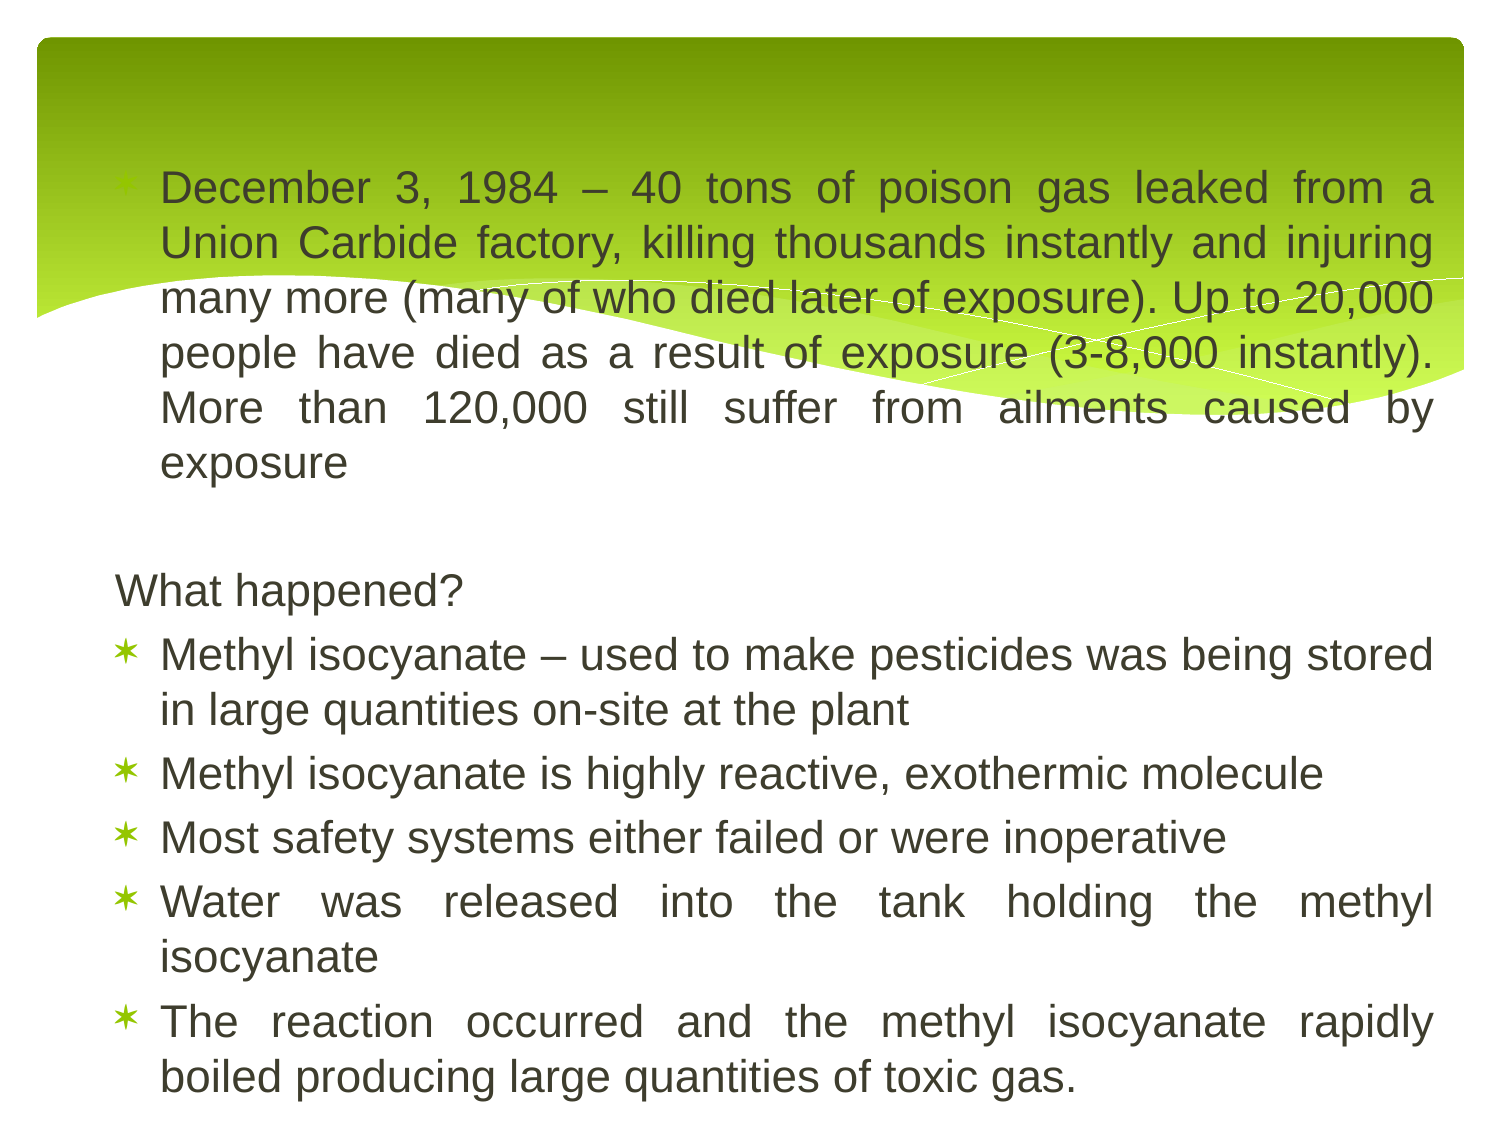

December 3, 1984 – 40 tons of poison gas leaked from a Union Carbide factory, killing thousands instantly and injuring many more (many of who died later of exposure). Up to 20,000 people have died as a result of exposure (3-8,000 instantly). More than 120,000 still suffer from ailments caused by exposure

What happened?
Methyl isocyanate – used to make pesticides was being stored in large quantities on-site at the plant
Methyl isocyanate is highly reactive, exothermic molecule
Most safety systems either failed or were inoperative
Water was released into the tank holding the methyl isocyanate
The reaction occurred and the methyl isocyanate rapidly boiled producing large quantities of toxic gas.